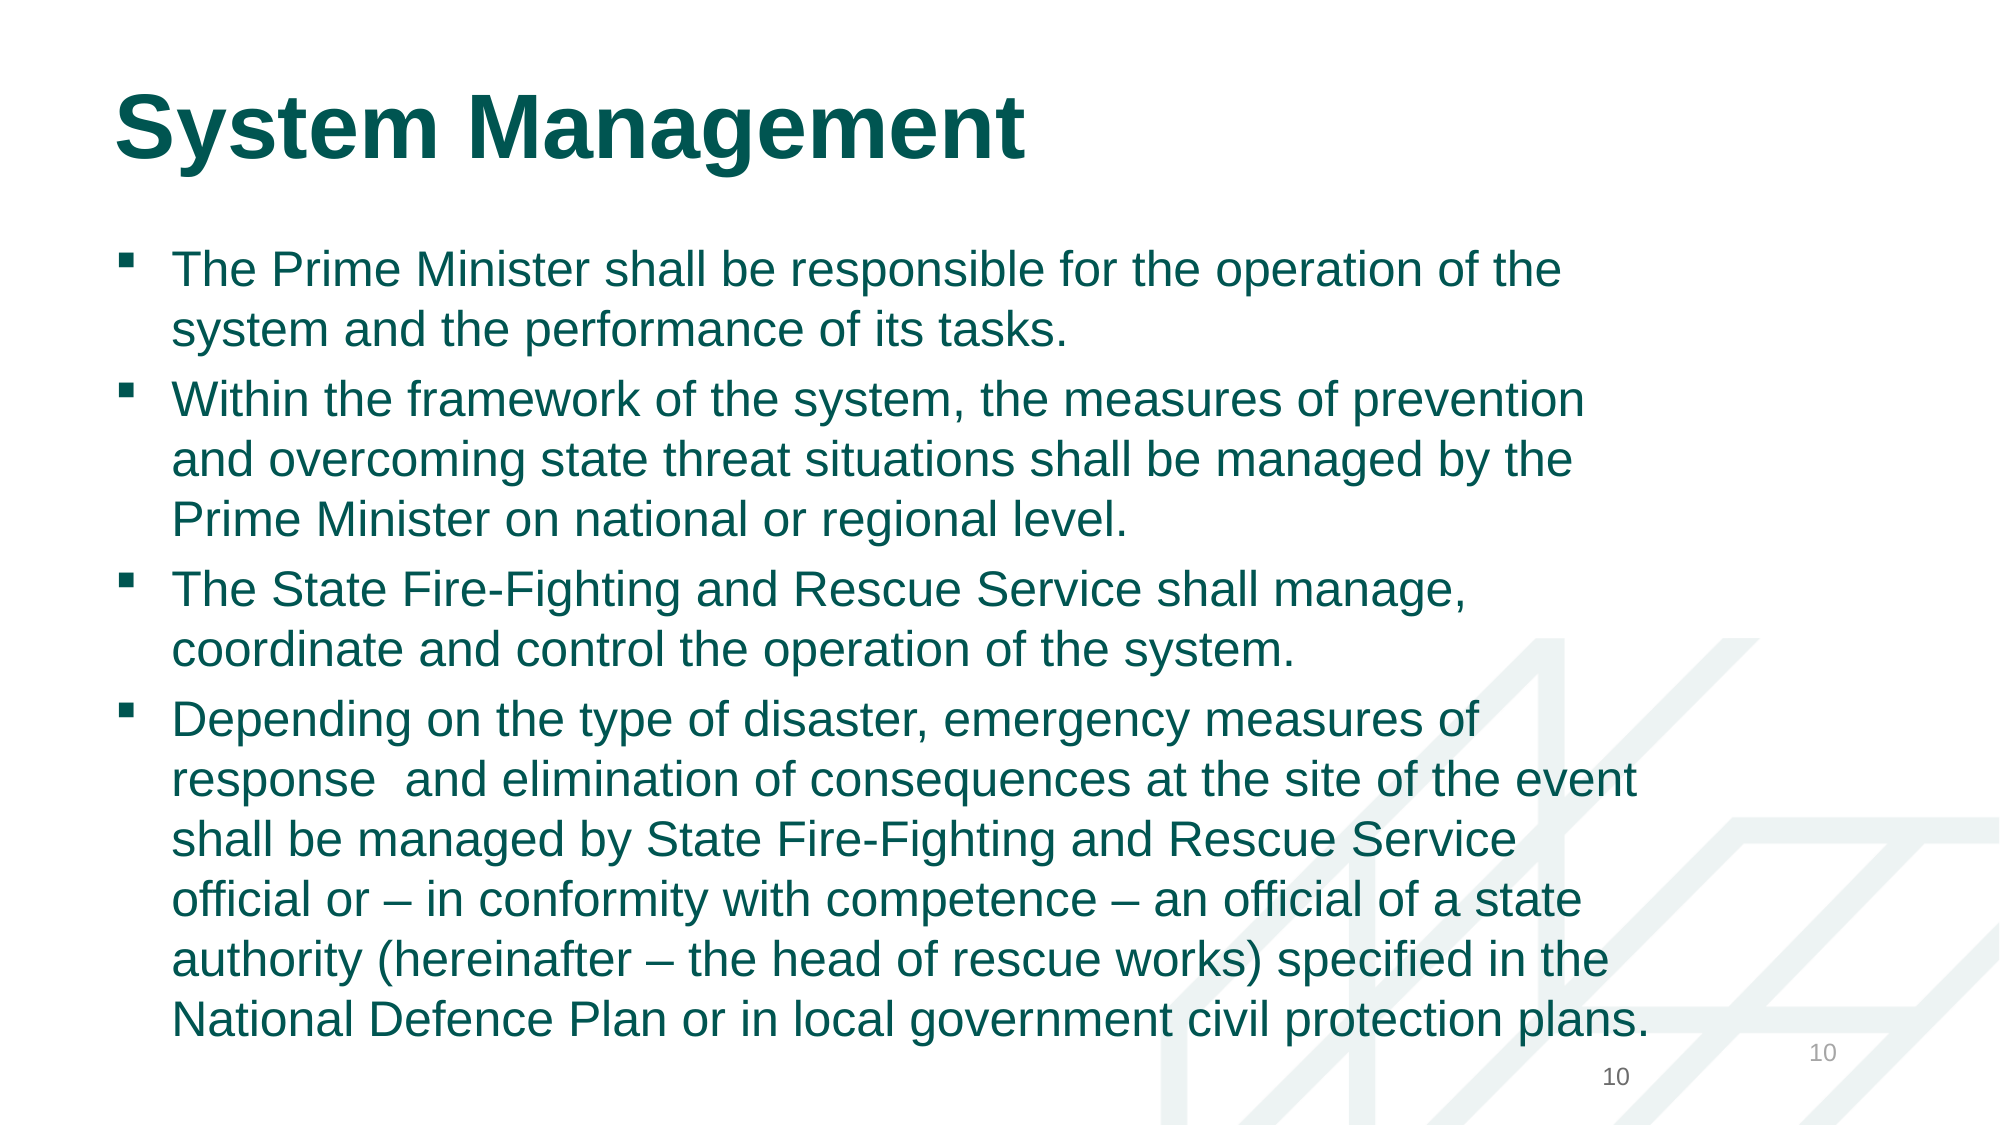

# System Management
The Prime Minister shall be responsible for the operation of the system and the performance of its tasks.
Within the framework of the system, the measures of prevention and overcoming state threat situations shall be managed by the Prime Minister on national or regional level.
The State Fire-Fighting and Rescue Service shall manage, coordinate and control the operation of the system.
Depending on the type of disaster, emergency measures of response  and elimination of consequences at the site of the event shall be managed by State Fire-Fighting and Rescue Service official or – in conformity with competence – an official of a state authority (hereinafter – the head of rescue works) specified in the National Defence Plan or in local government civil protection plans.
10